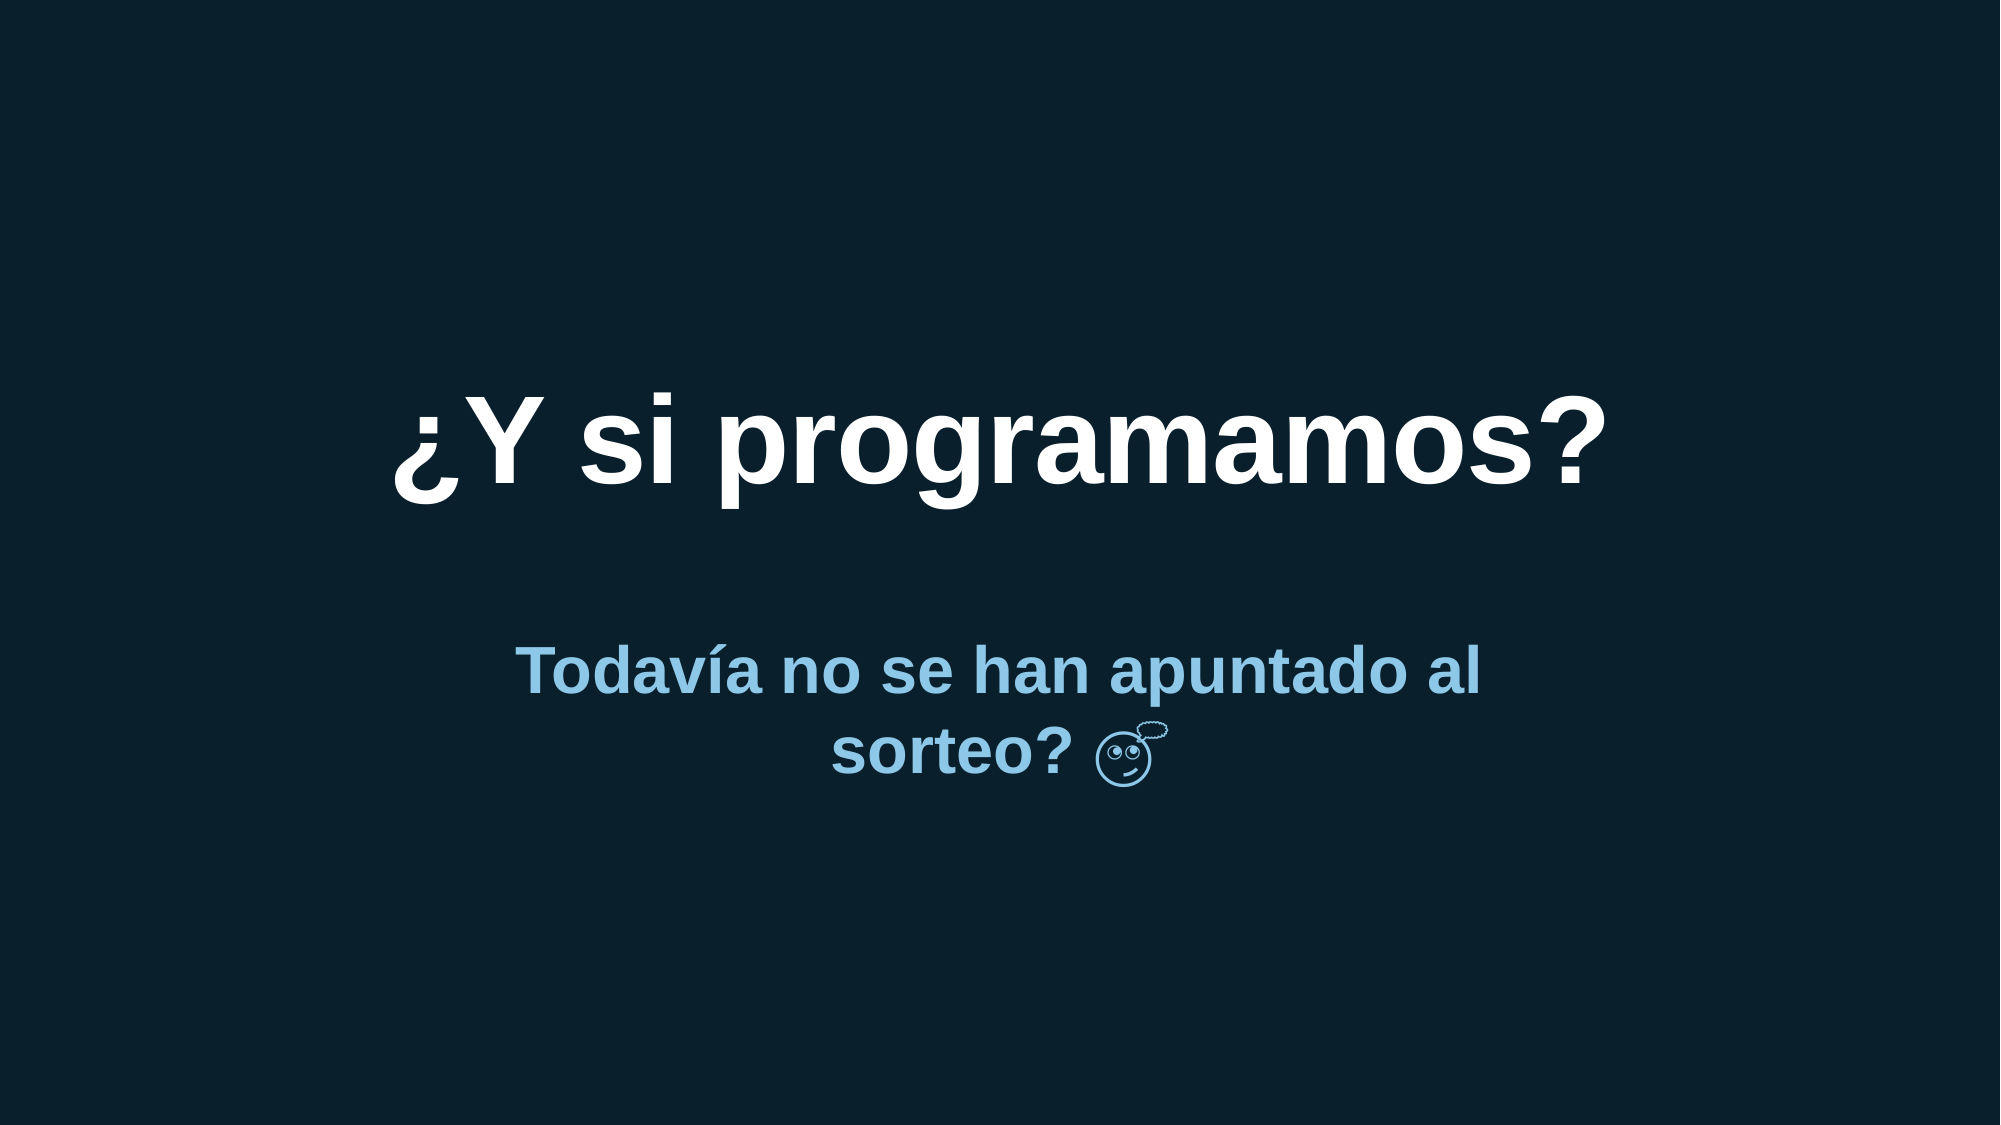

¿Y si programamos?
Todavía no se han apuntado al sorteo? 🤔